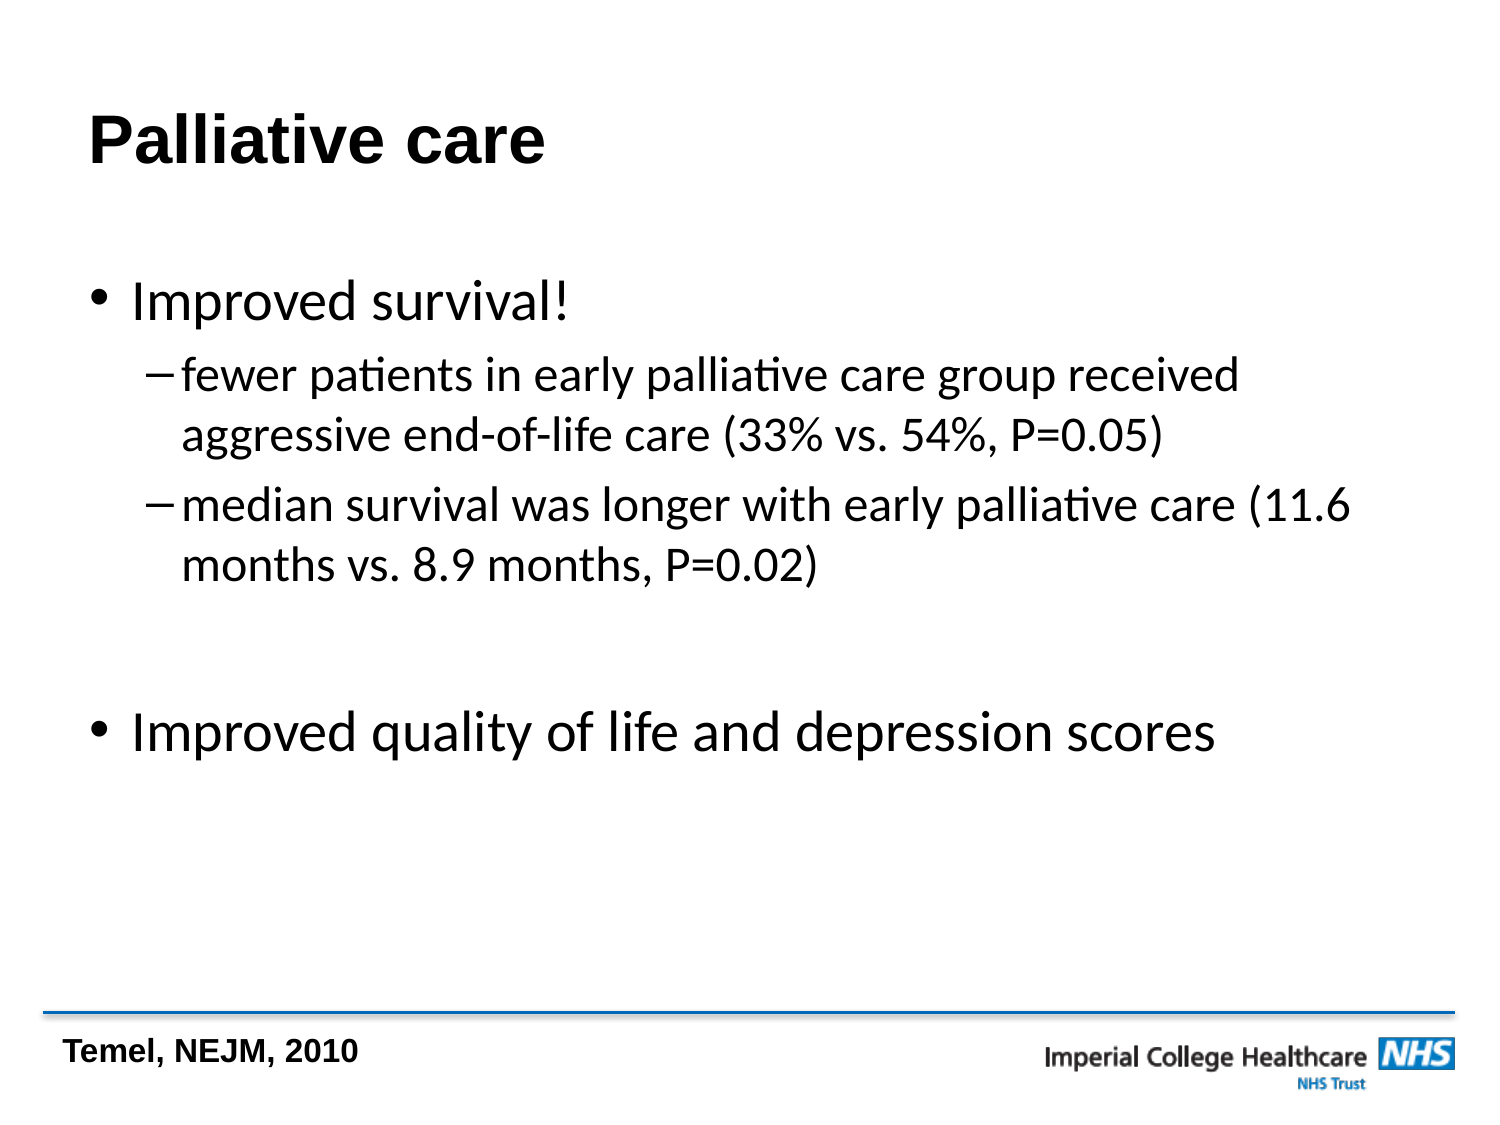

# Palliative care
Improved survival!
fewer patients in early palliative care group received aggressive end-of-life care (33% vs. 54%, P=0.05)
median survival was longer with early palliative care (11.6 months vs. 8.9 months, P=0.02)

Improved quality of life and depression scores

Temel, NEJM, 2010